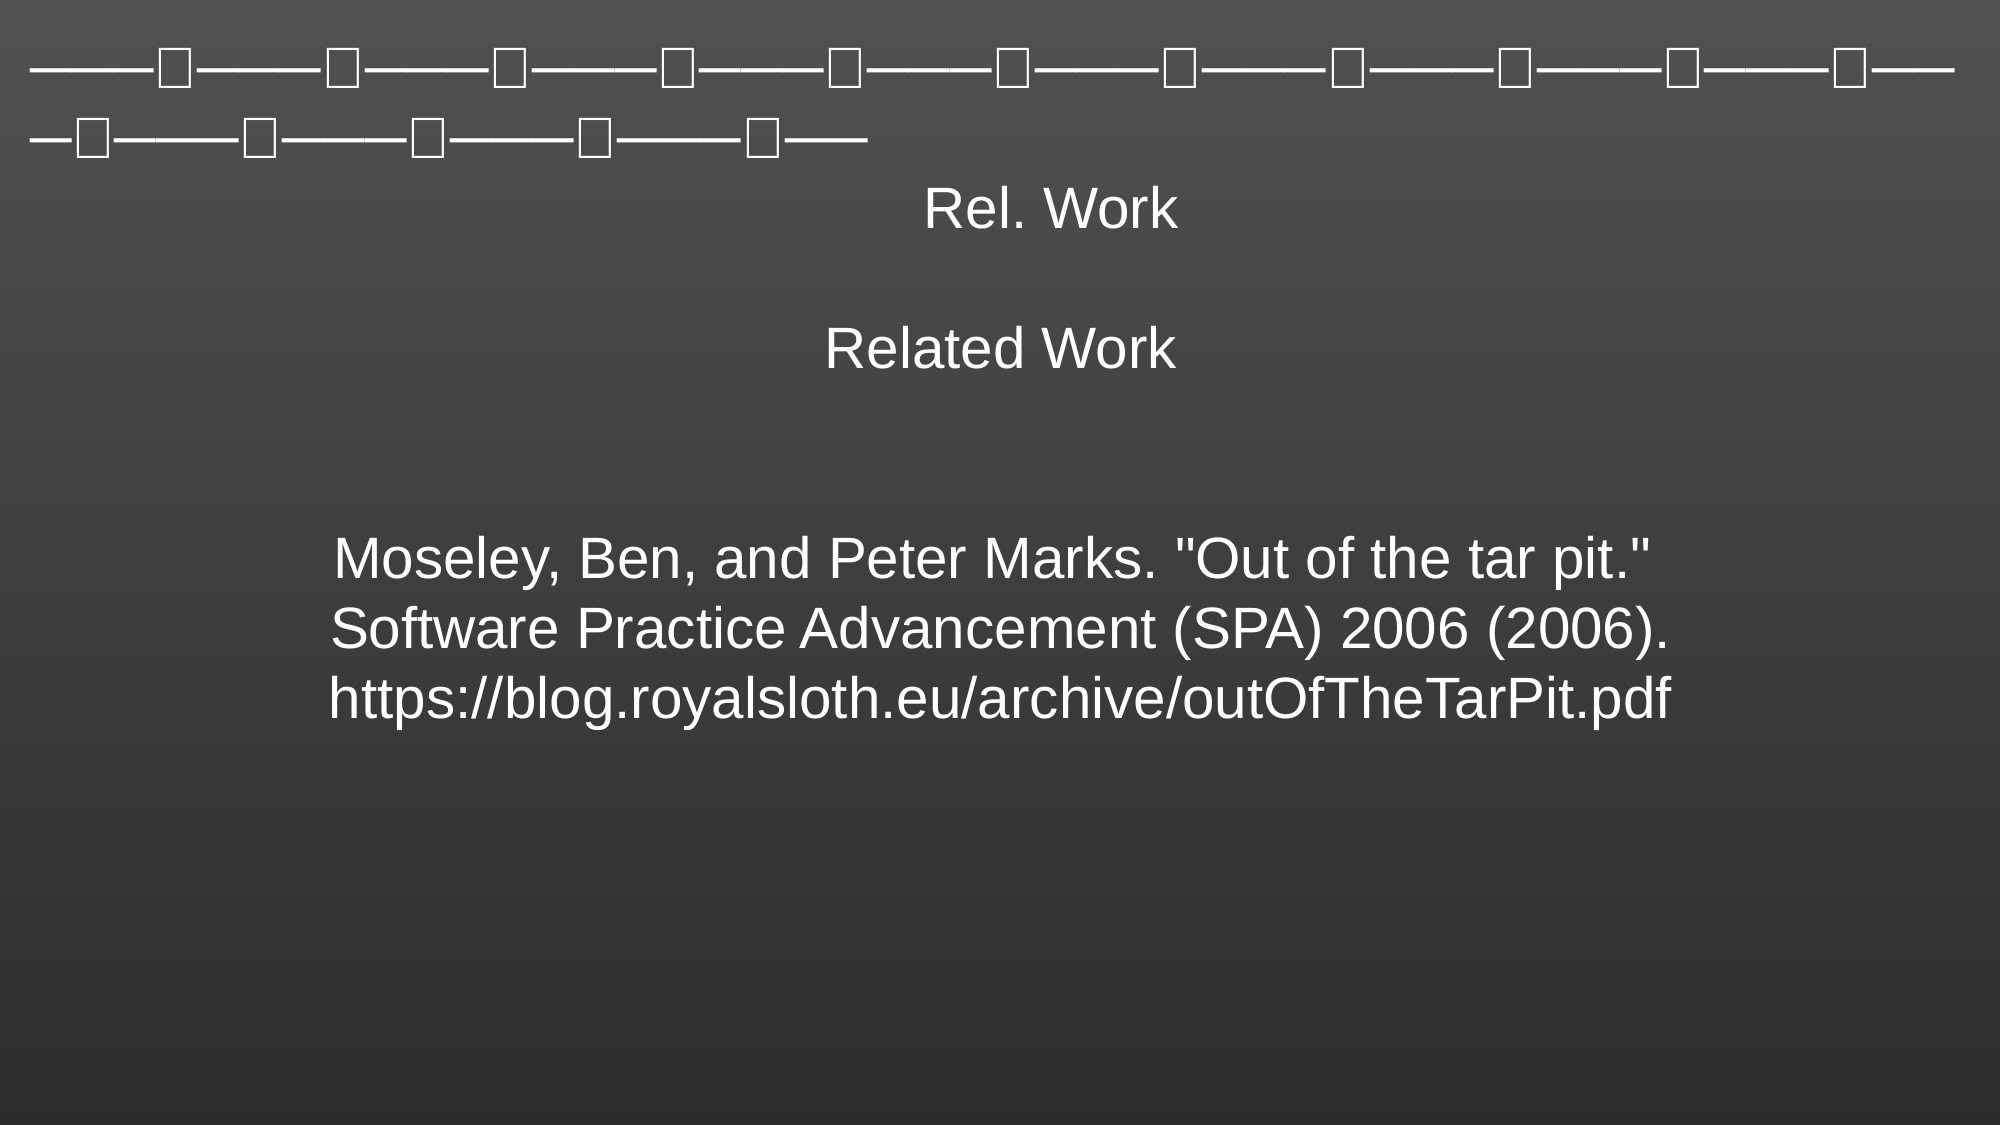

───􀓢───􀓢───􀓢───􀓢───􀓢───􀓢───􀓢───􀓢───􀓢───􀓢───􀓢───􀓢───􀓢───􀓥───􀓢───􀓢──
                                                       Rel. Work

Related Work

Moseley, Ben, and Peter Marks. "Out of the tar pit."
Software Practice Advancement (SPA) 2006 (2006).
https://blog.royalsloth.eu/archive/outOfTheTarPit.pdf